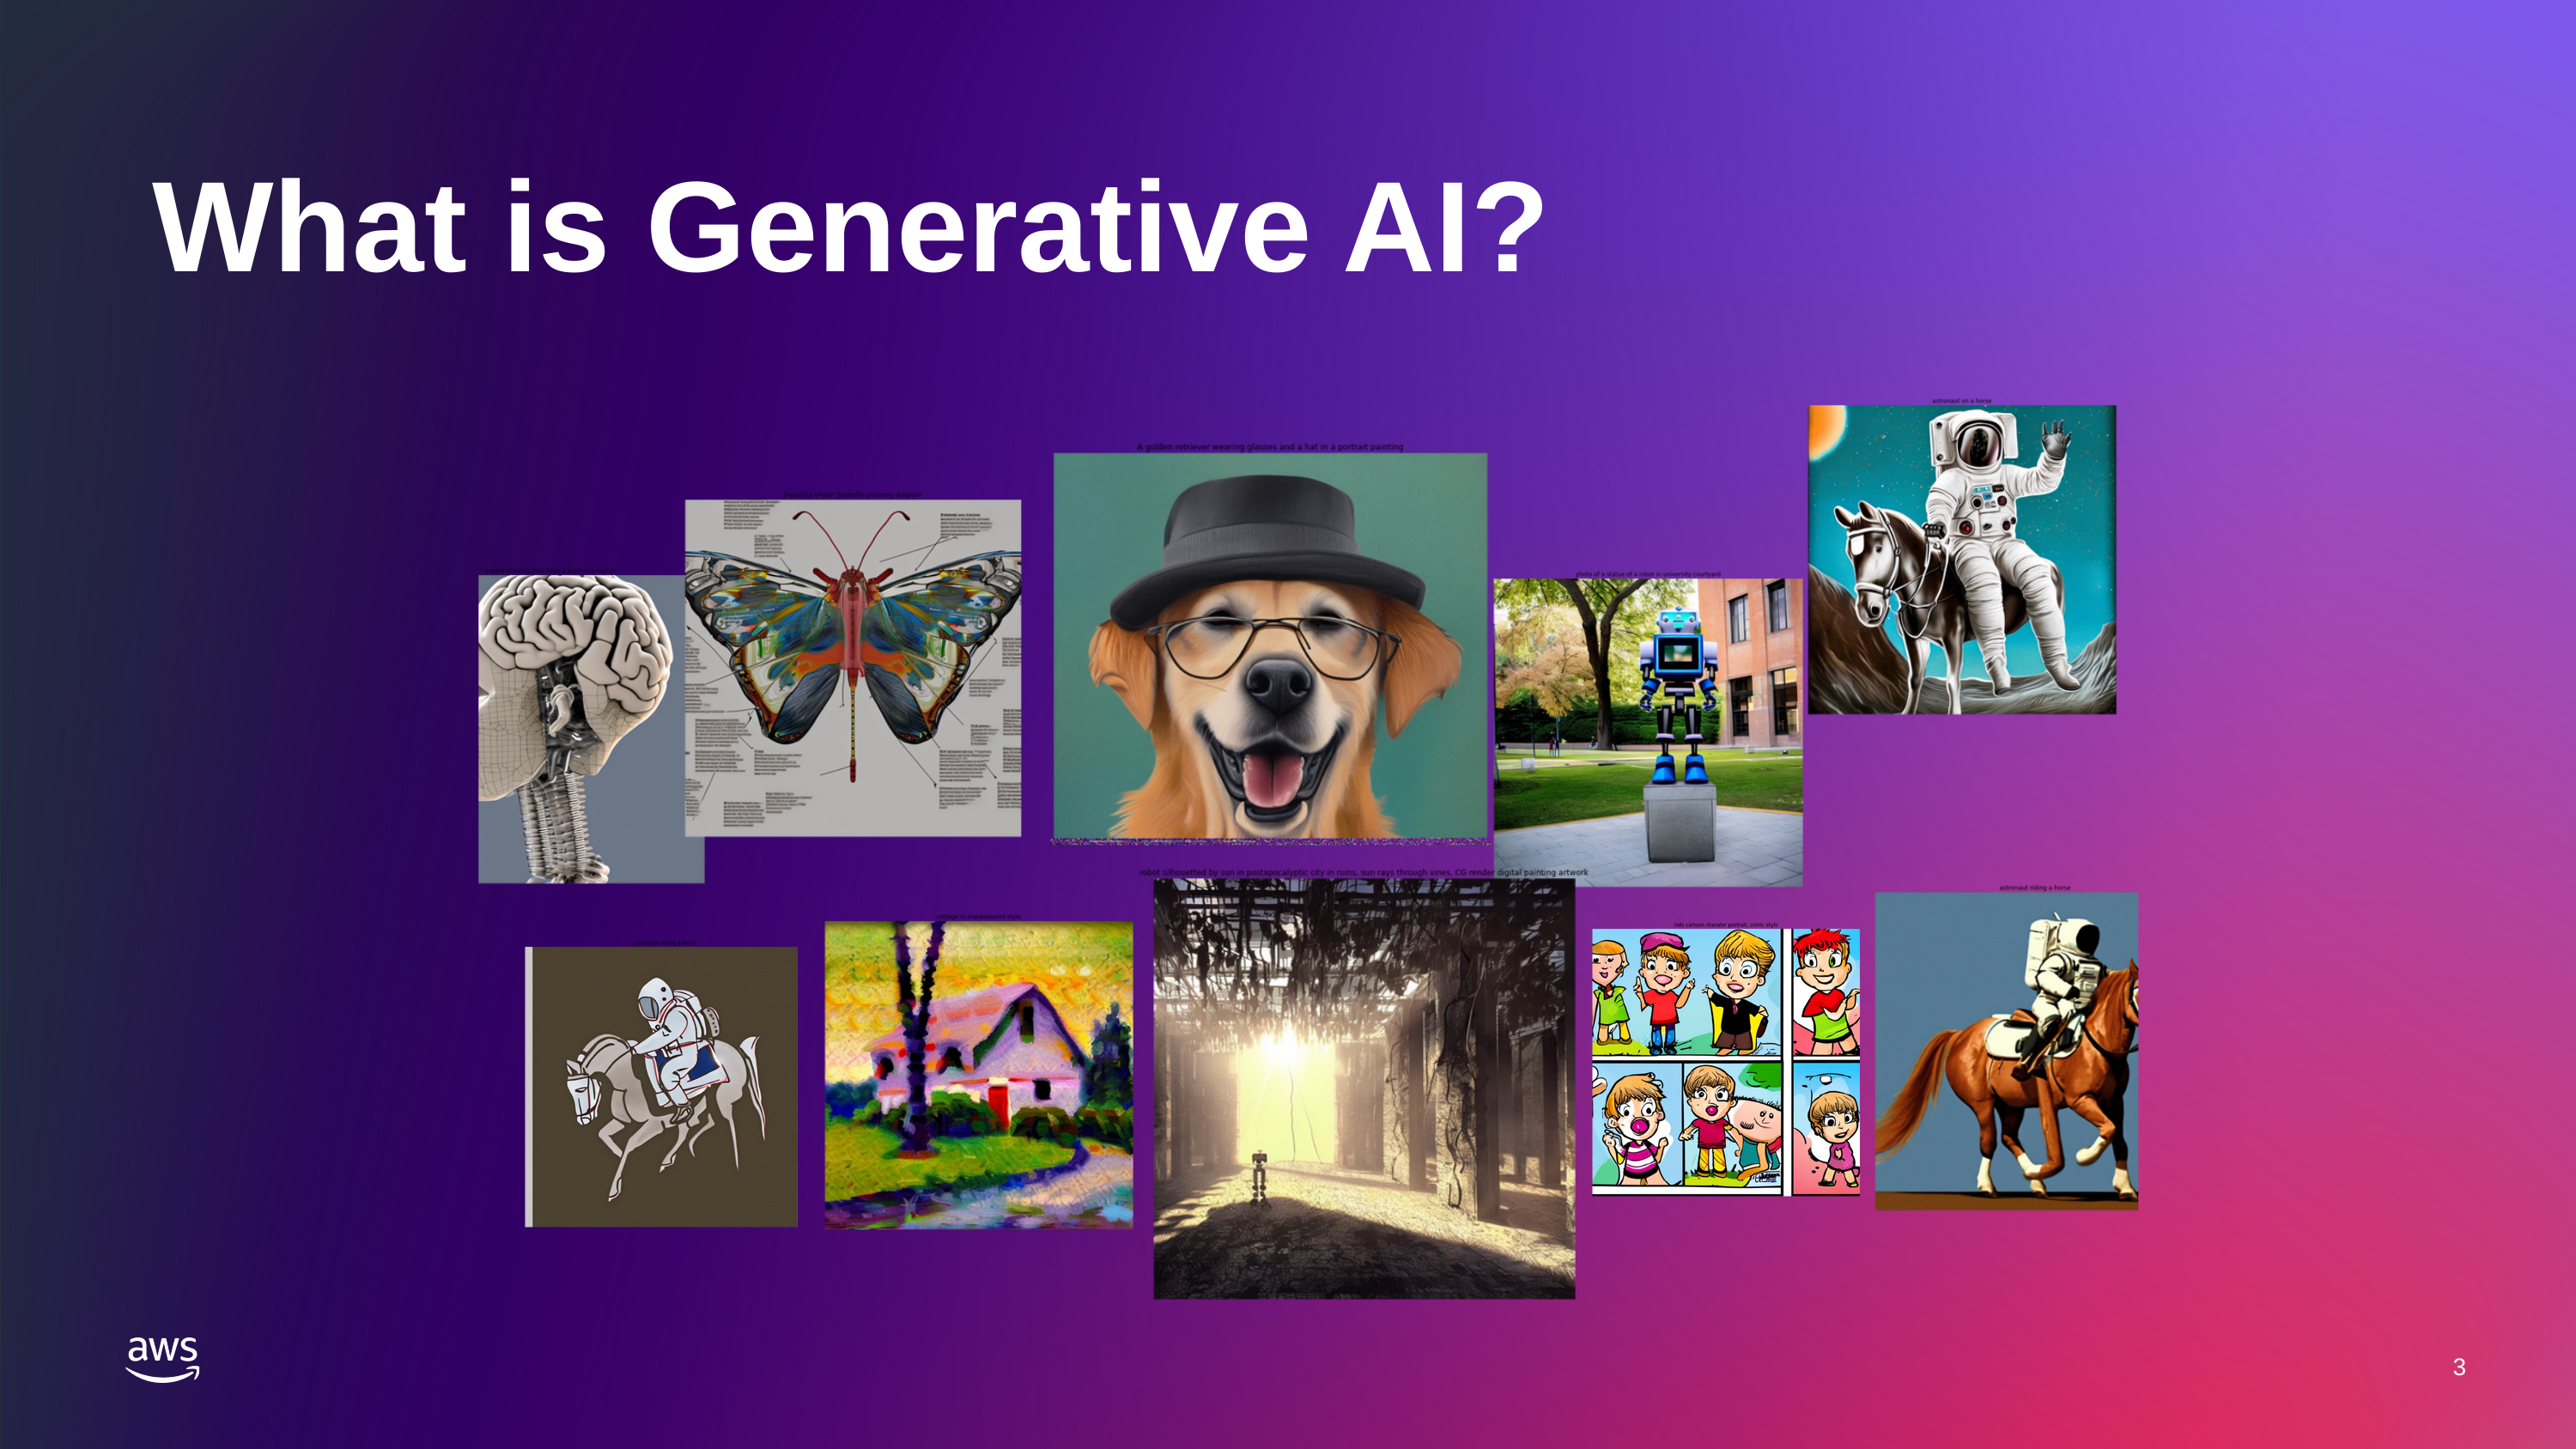

What is Generative AI?

3

© 2023, Amazon Web Services, Inc. or its affiliates.